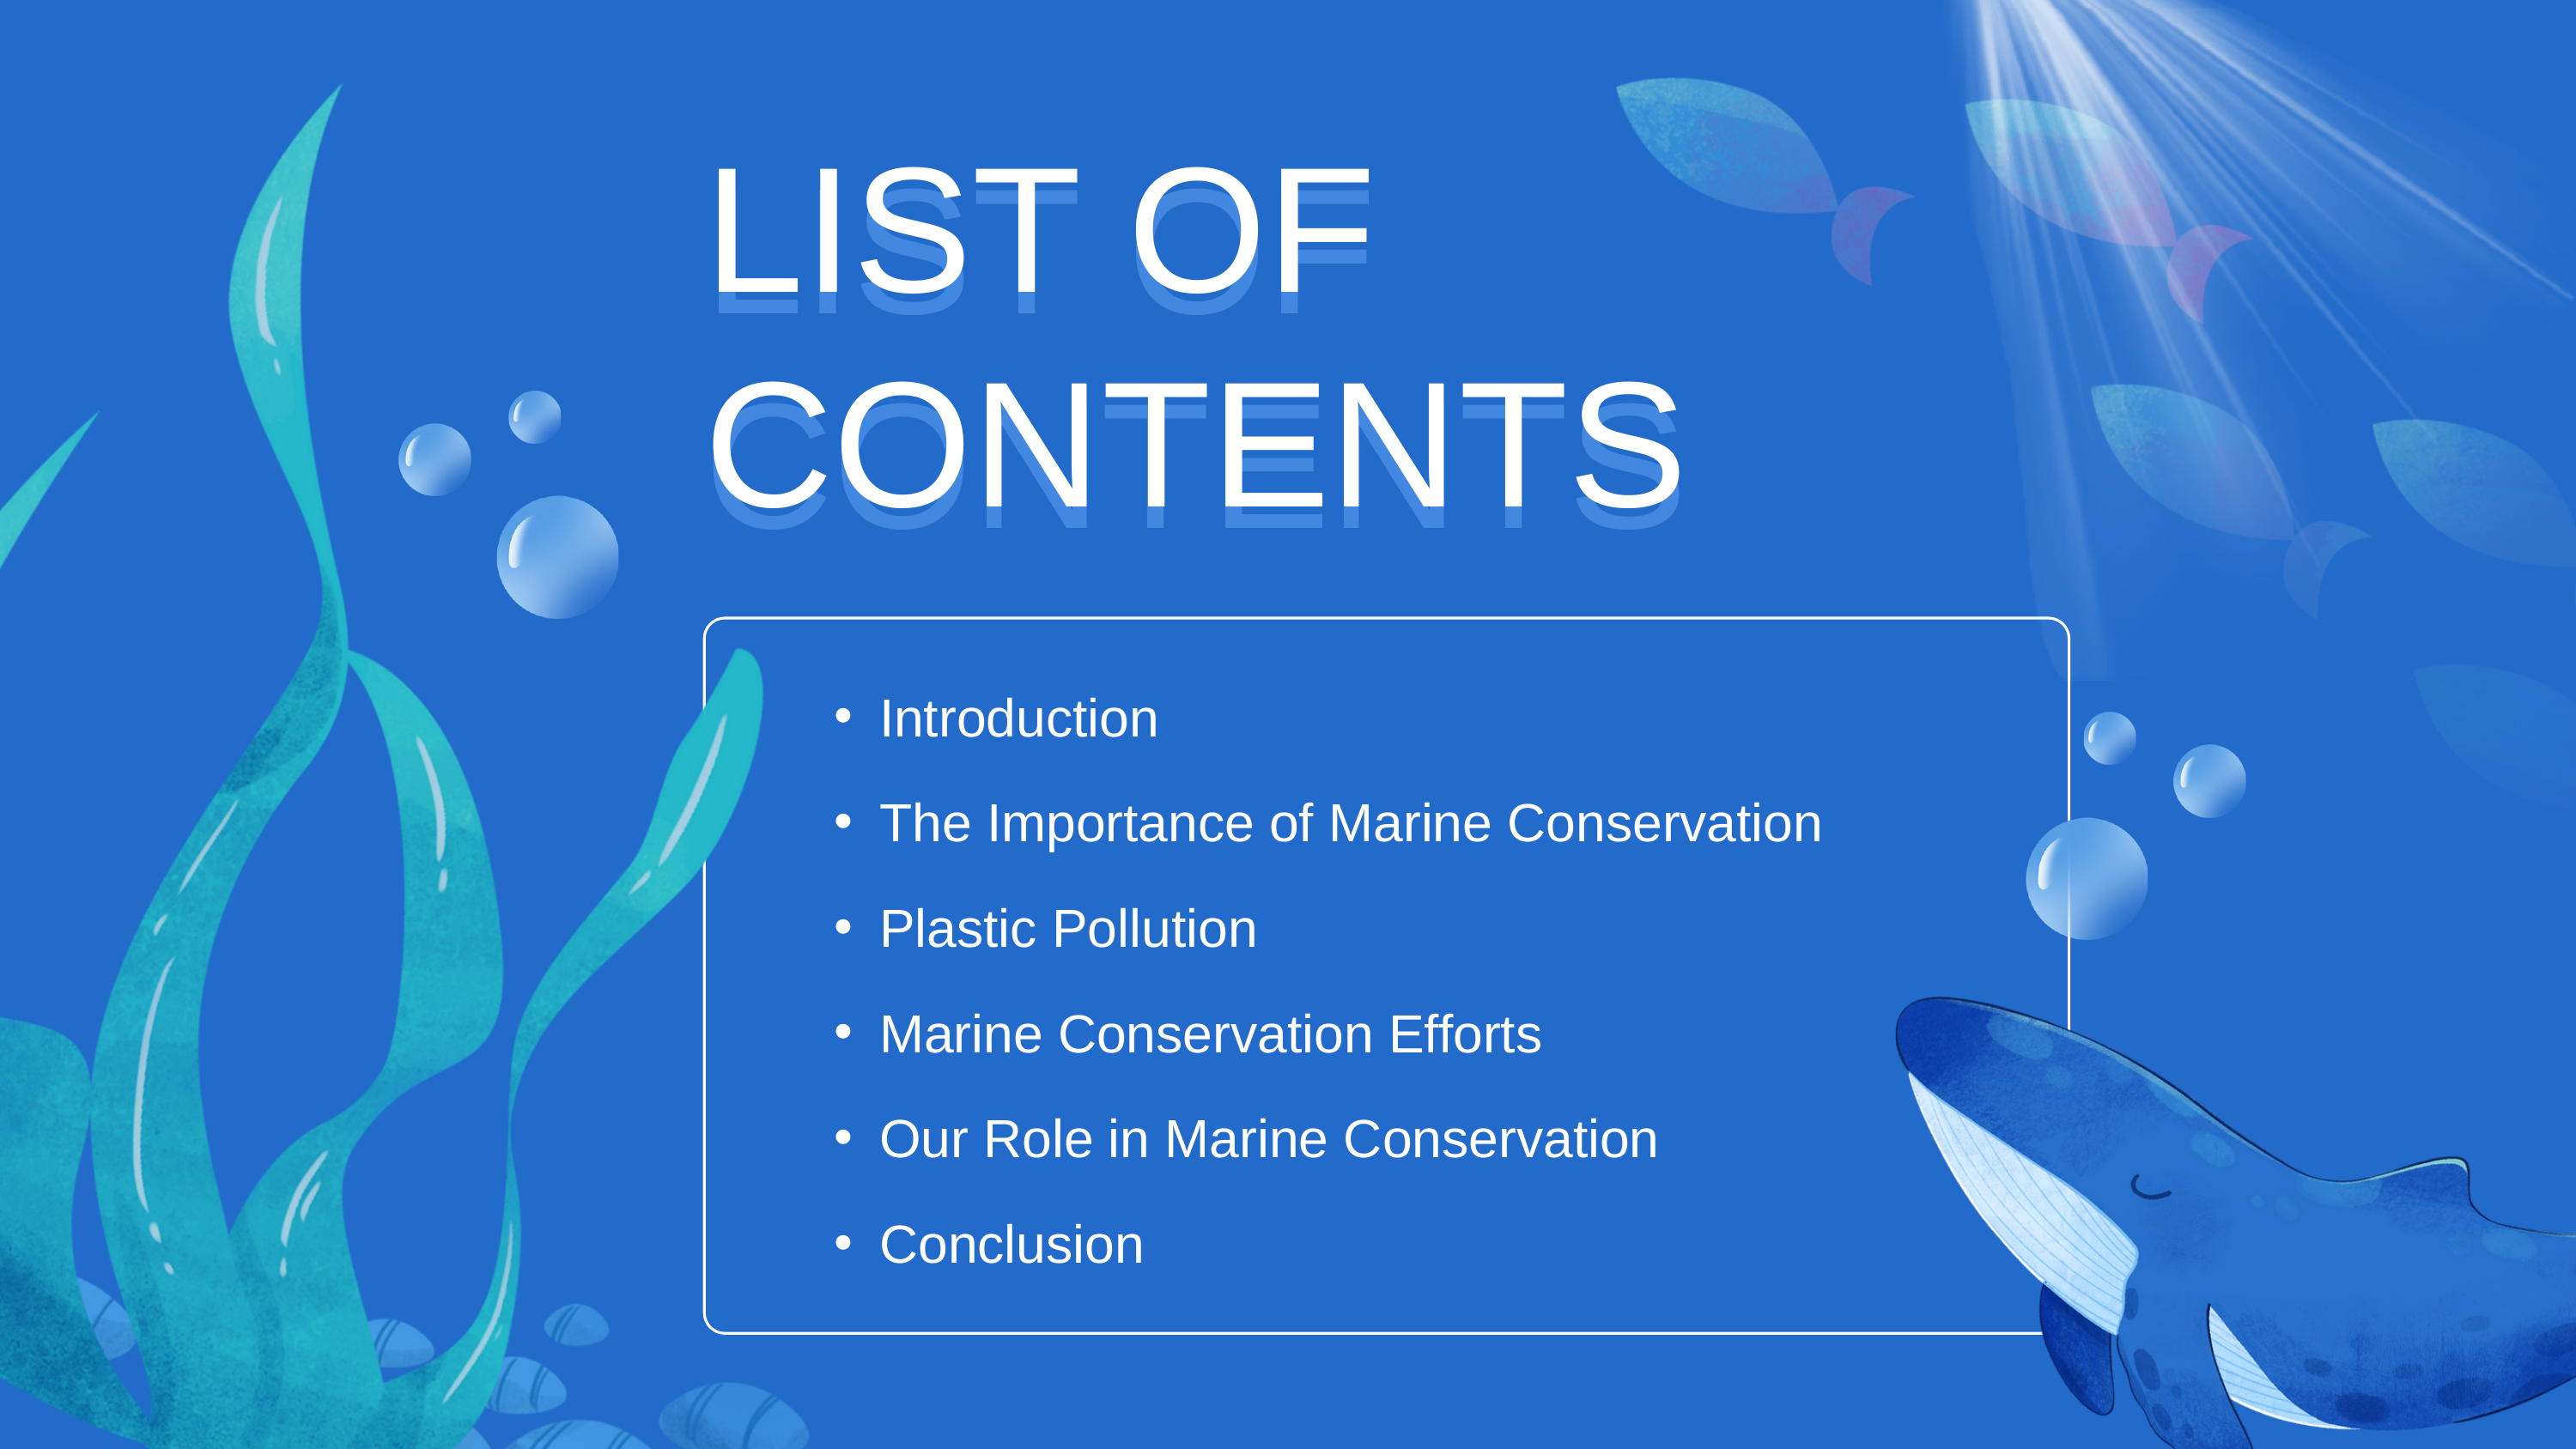

LIST OF CONTENTS
LIST OF CONTENTS

Introduction

The Importance of Marine Conservation

Plastic Pollution
Marine Conservation Efforts

Our Role in Marine Conservation
Conclusion